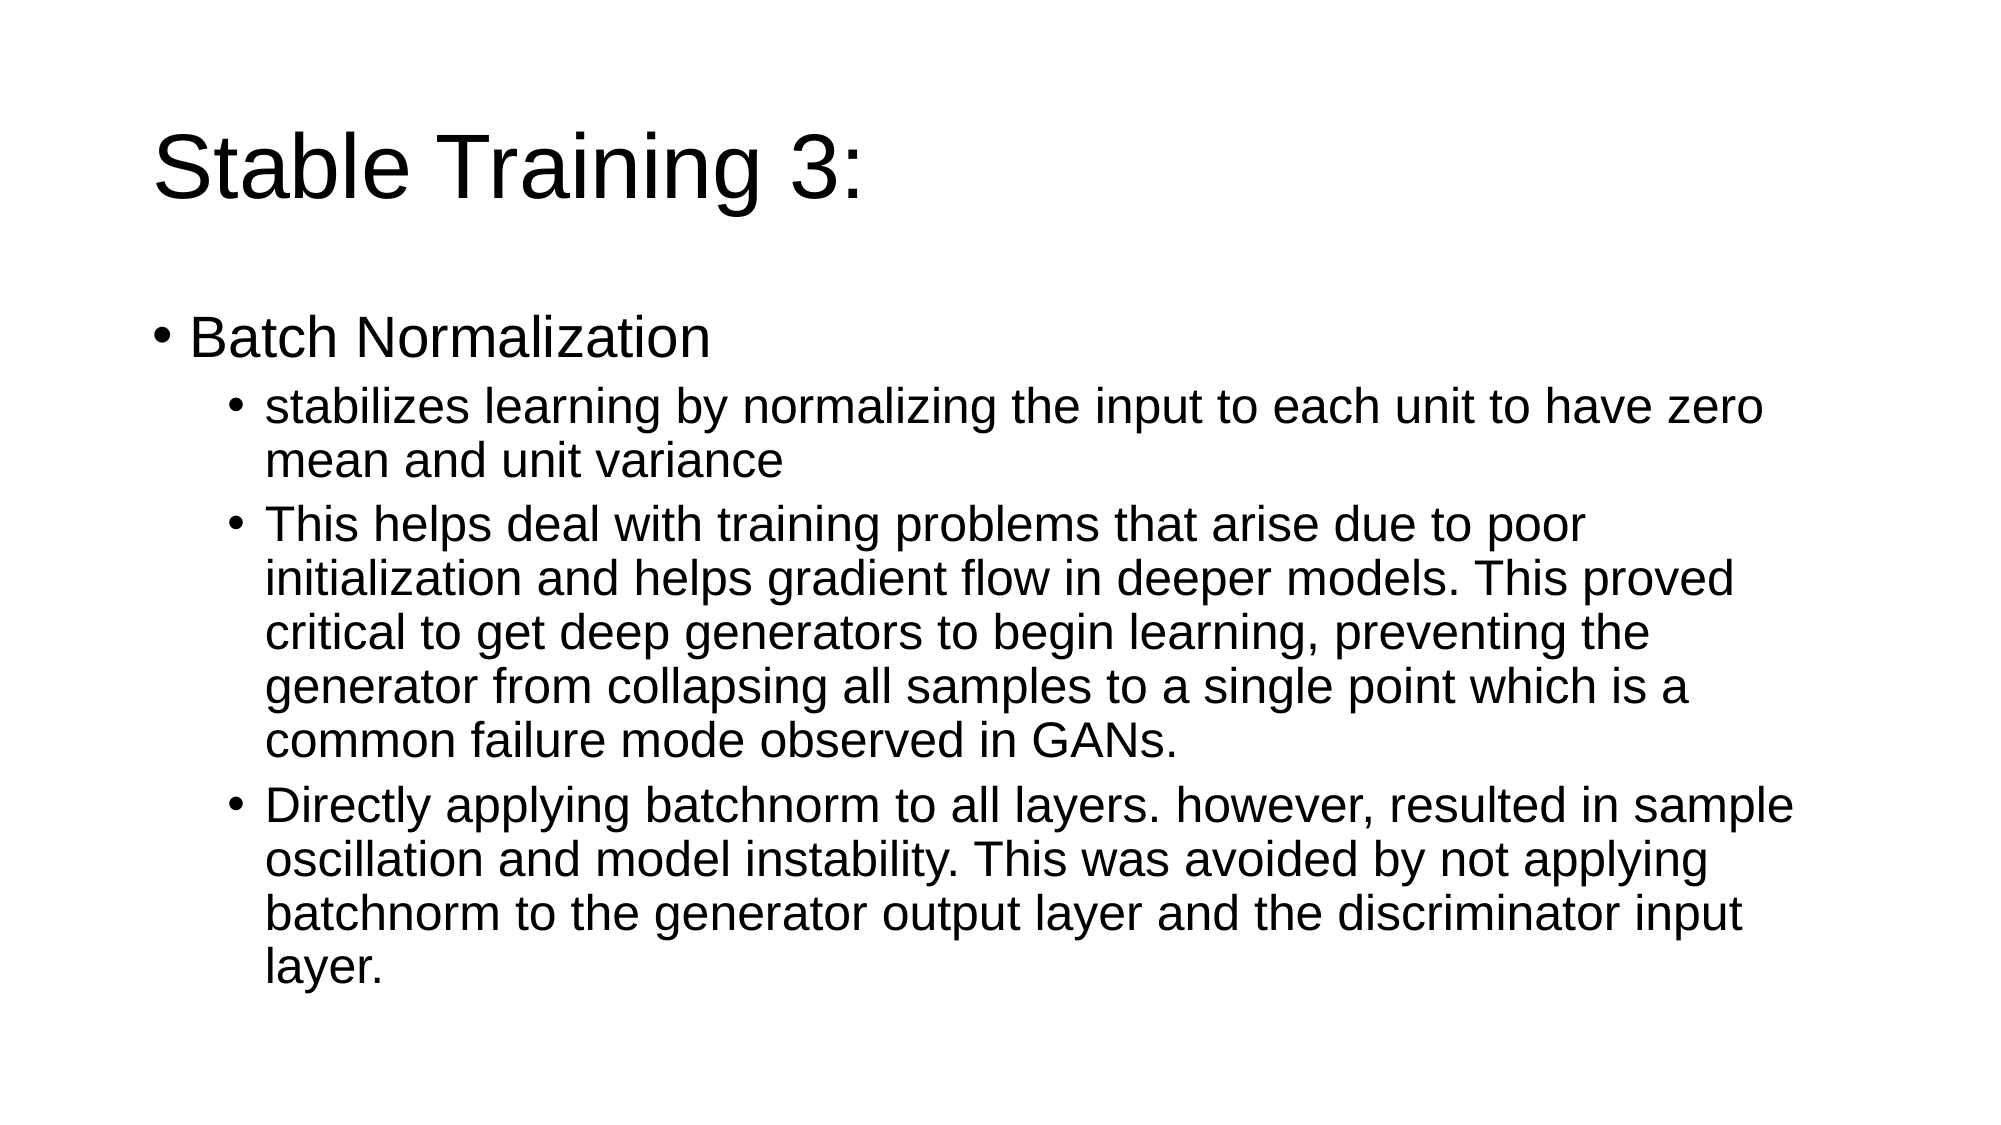

# Stable Training 3:
Batch Normalization
stabilizes learning by normalizing the input to each unit to have zero mean and unit variance
This helps deal with training problems that arise due to poor initialization and helps gradient flow in deeper models. This proved critical to get deep generators to begin learning, preventing the generator from collapsing all samples to a single point which is a common failure mode observed in GANs.
Directly applying batchnorm to all layers. however, resulted in sample oscillation and model instability. This was avoided by not applying batchnorm to the generator output layer and the discriminator input layer.